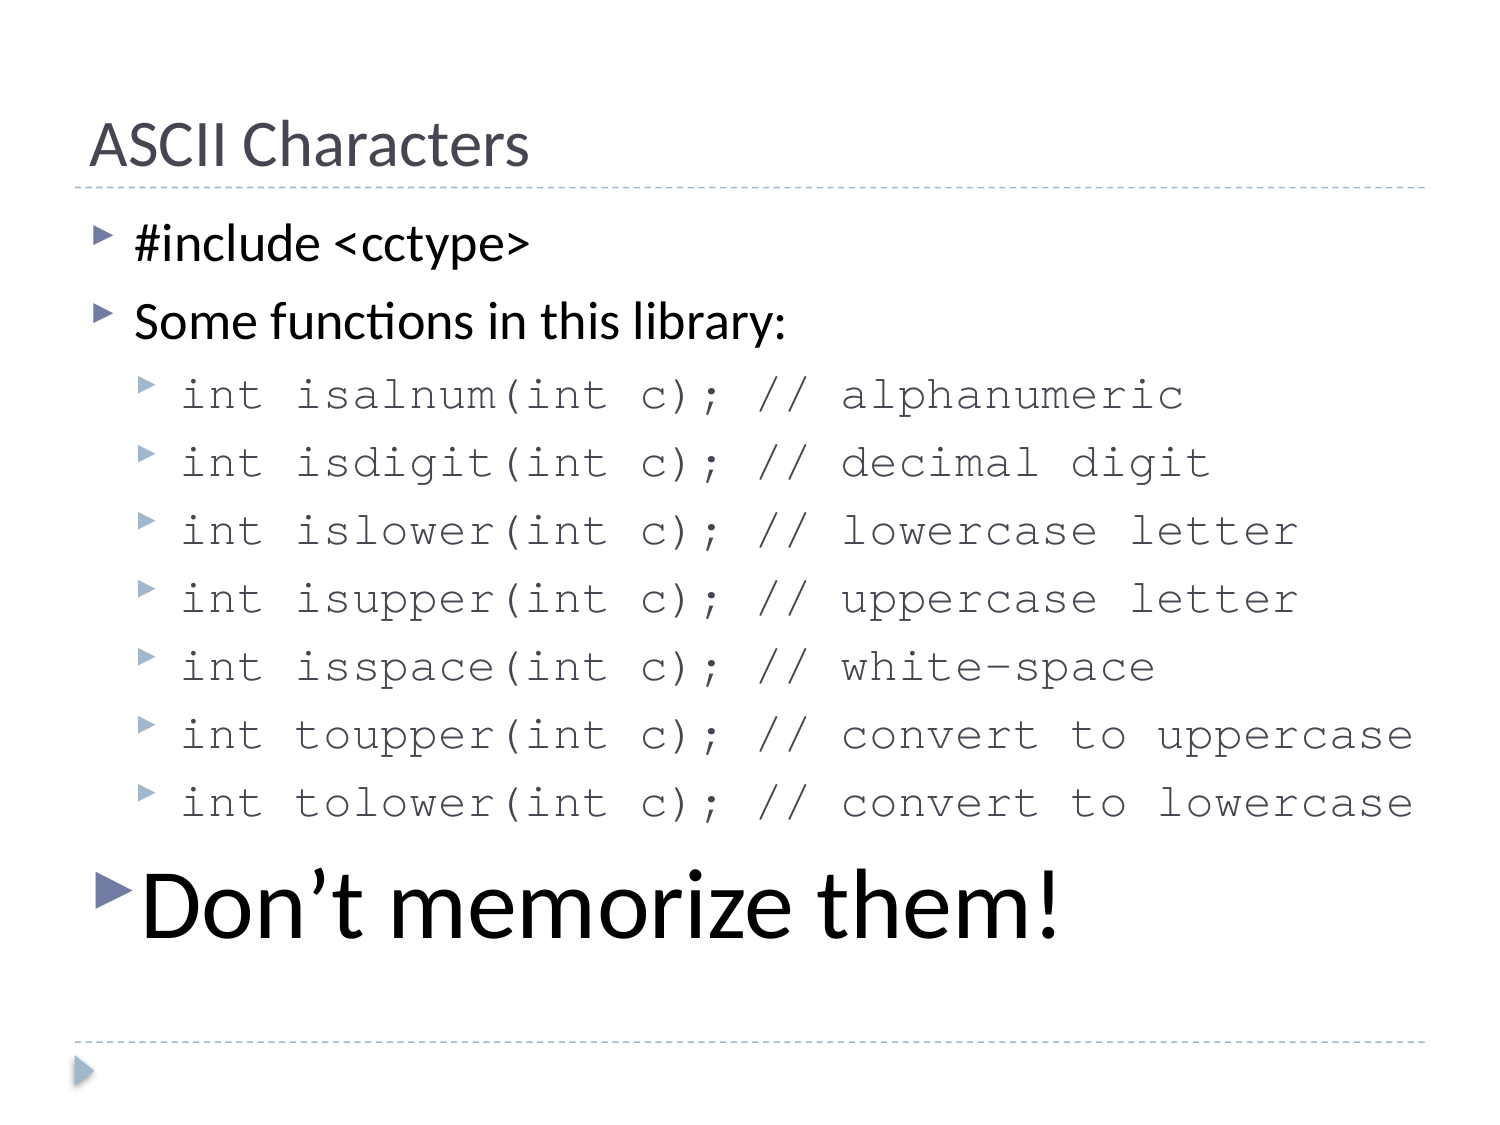

# ASCII Characters
#include <cctype>
Some functions in this library:
int isalnum(int c); // alphanumeric
int isdigit(int c); // decimal digit
int islower(int c); // lowercase letter
int isupper(int c); // uppercase letter
int isspace(int c); // white-space
int toupper(int c); // convert to uppercase
int tolower(int c); // convert to lowercase
Don’t memorize them!